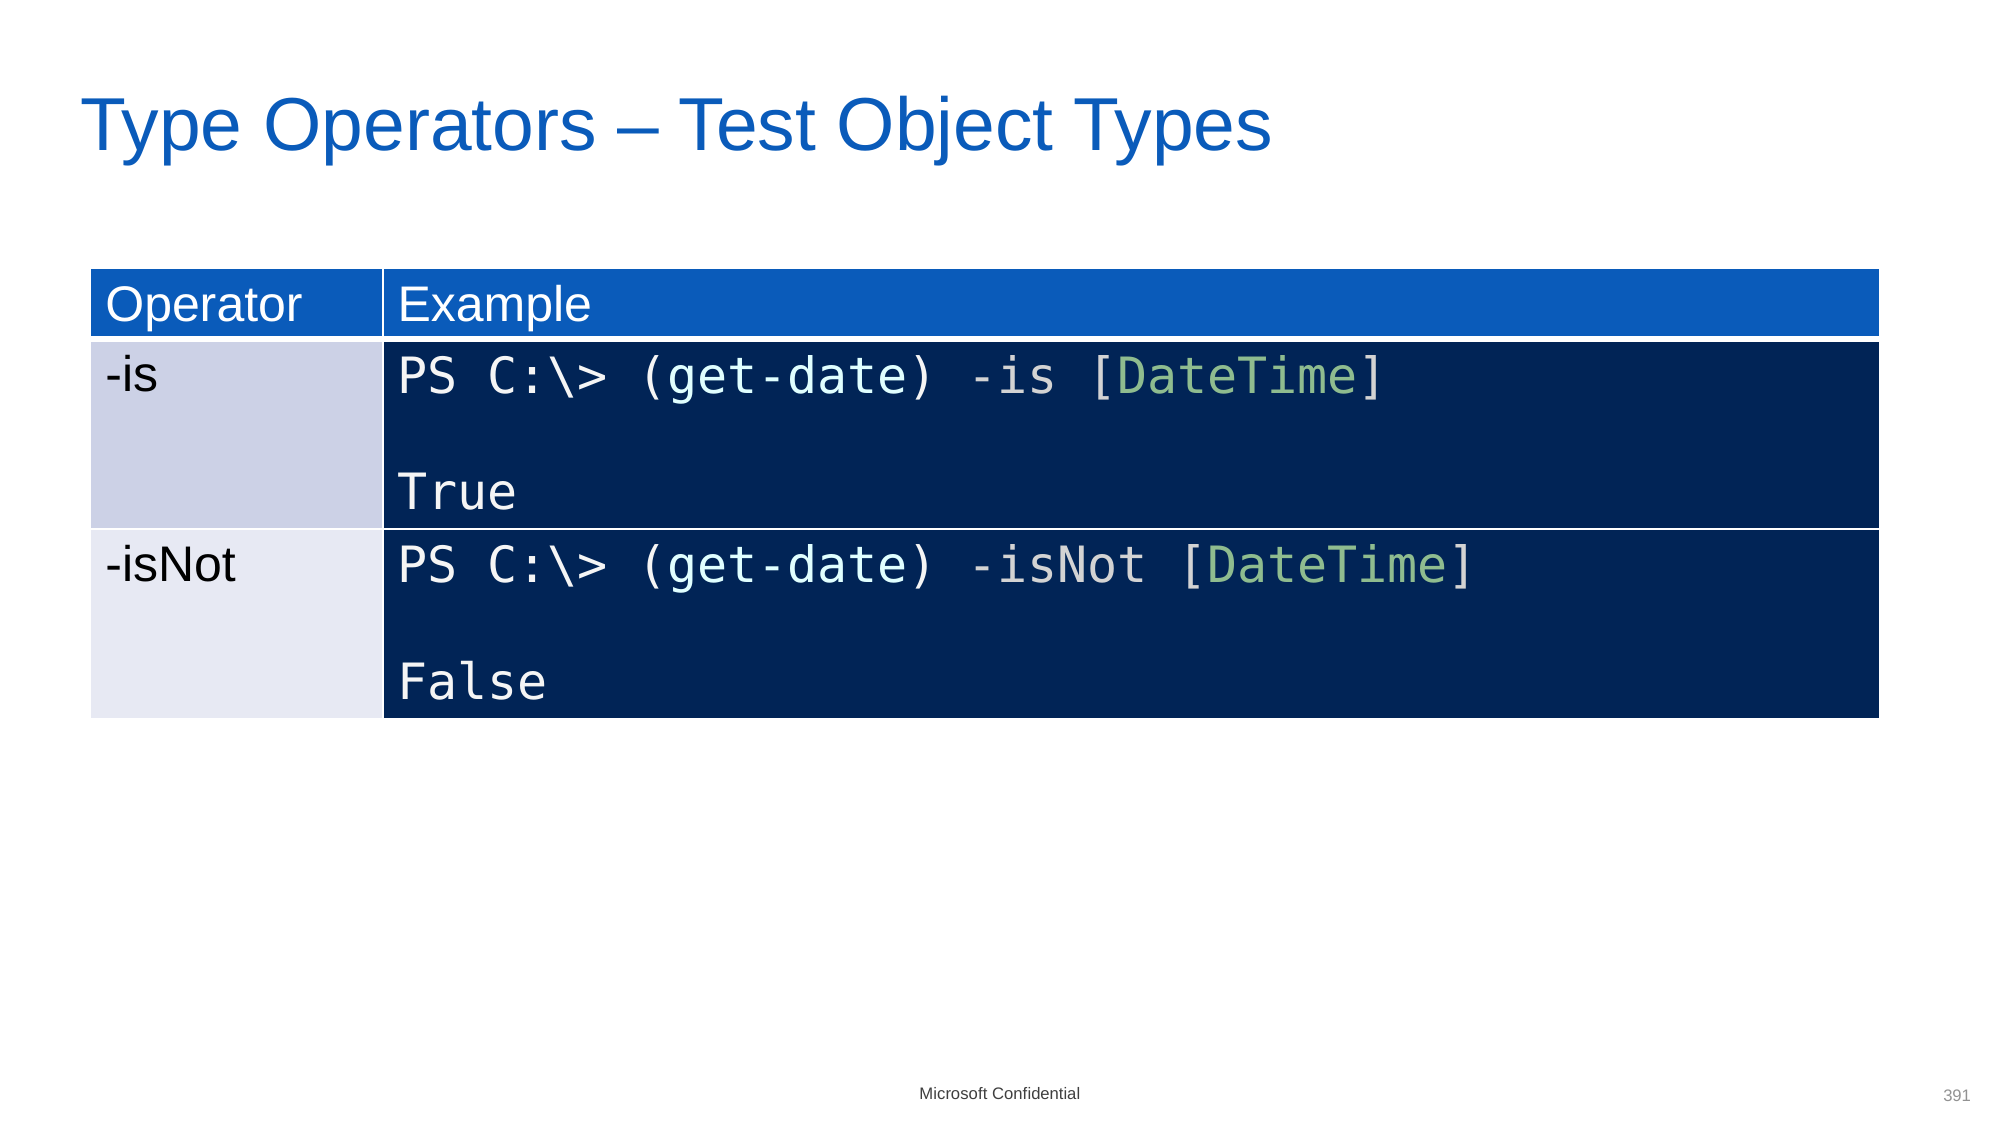

# Type Operators – Test Object Types
| Operator | Example |
| --- | --- |
| -is | PS C:\> (get-date) -is [DateTime] True |
| -isNot | PS C:\> (get-date) -isNot [DateTime] False |
391